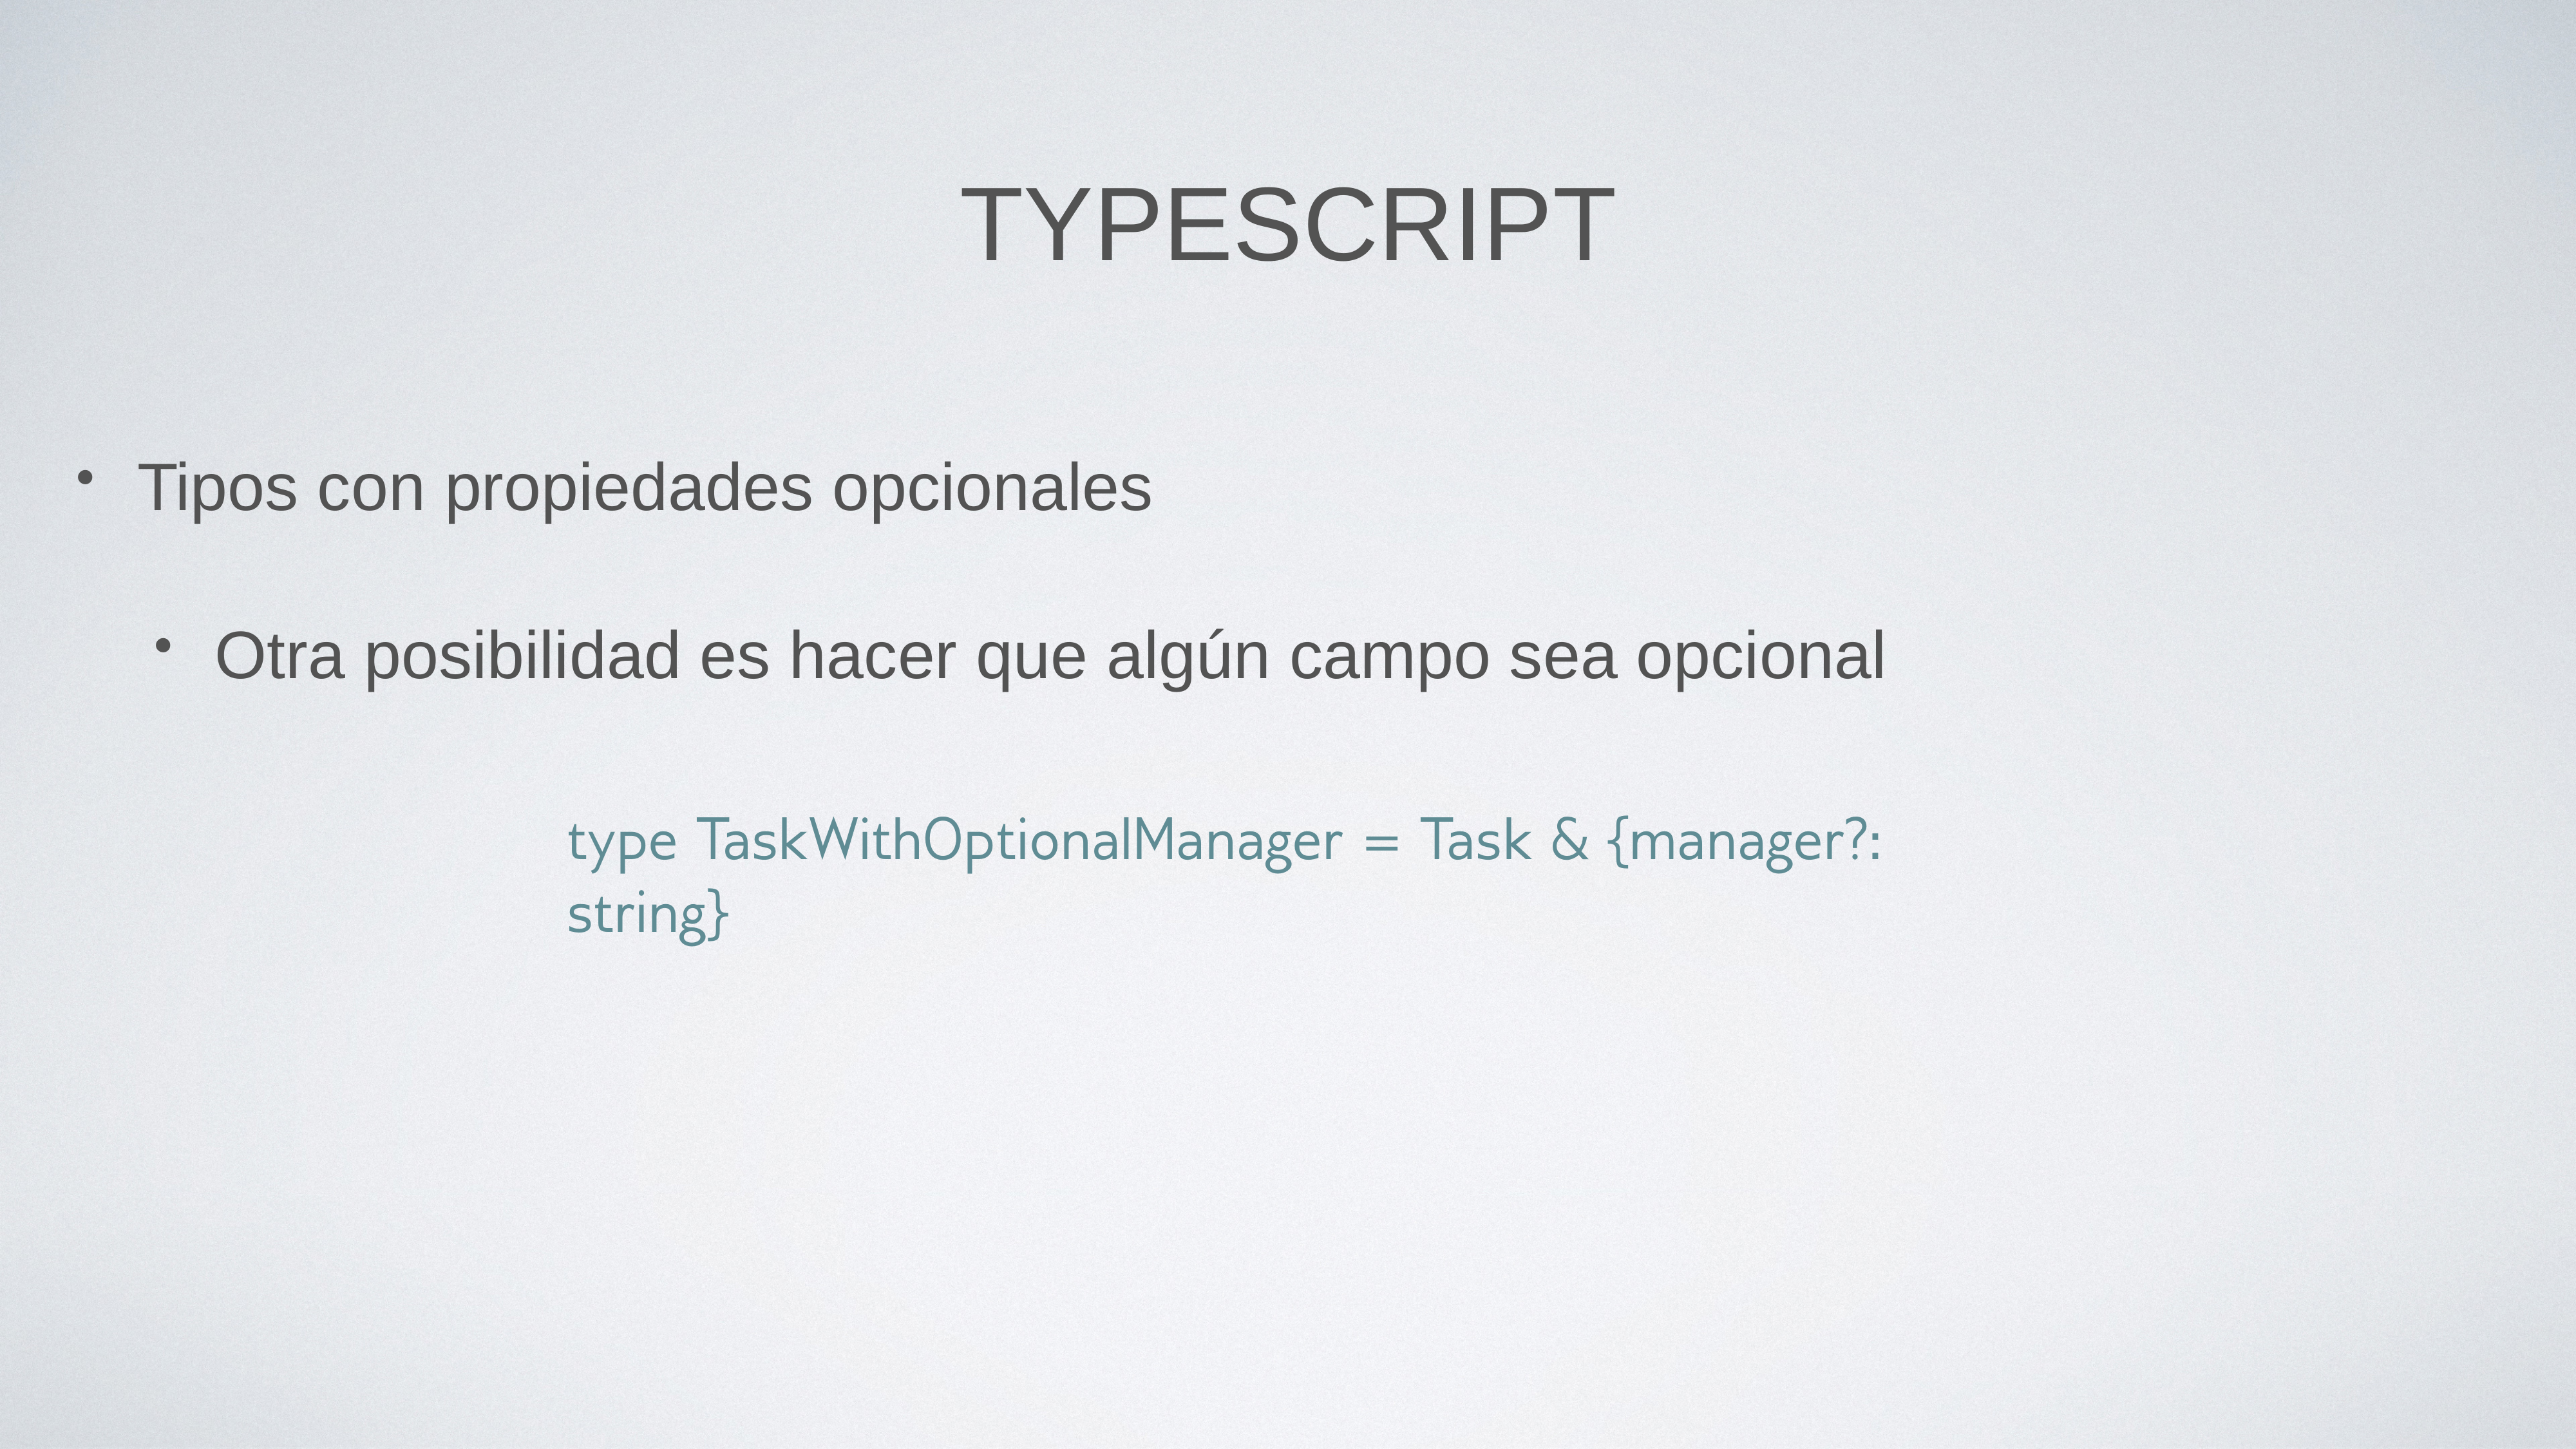

# Typescript
Tipos con propiedades opcionales
Otra posibilidad es hacer que algún campo sea opcional
type TaskWithOptionalManager = Task & {manager?: string}